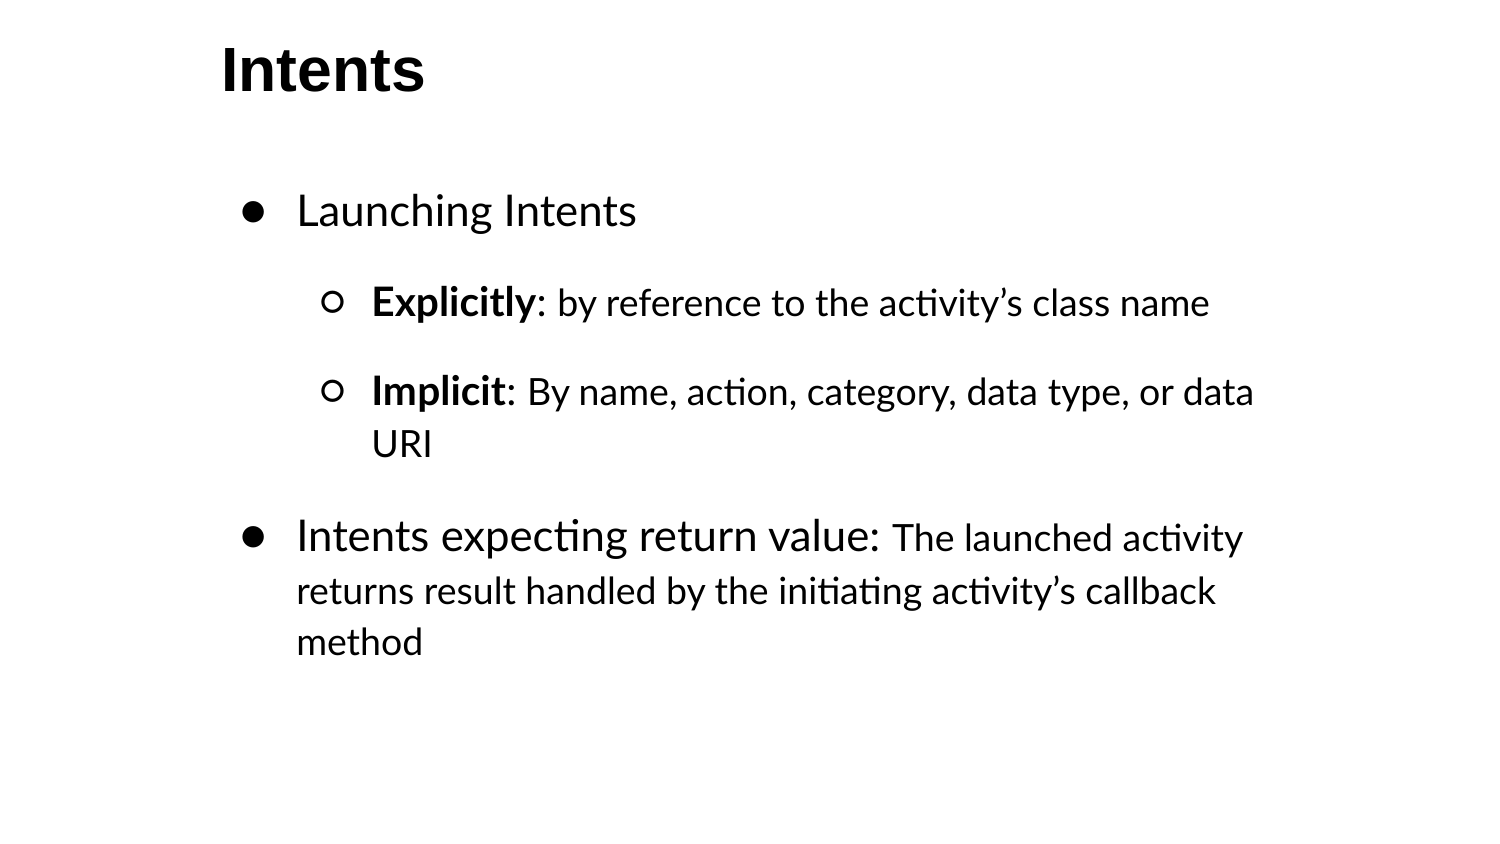

# Intents
Launching Intents
Explicitly: by reference to the activity’s class name
Implicit: By name, action, category, data type, or data URI
Intents expecting return value: The launched activity returns result handled by the initiating activity’s callback method